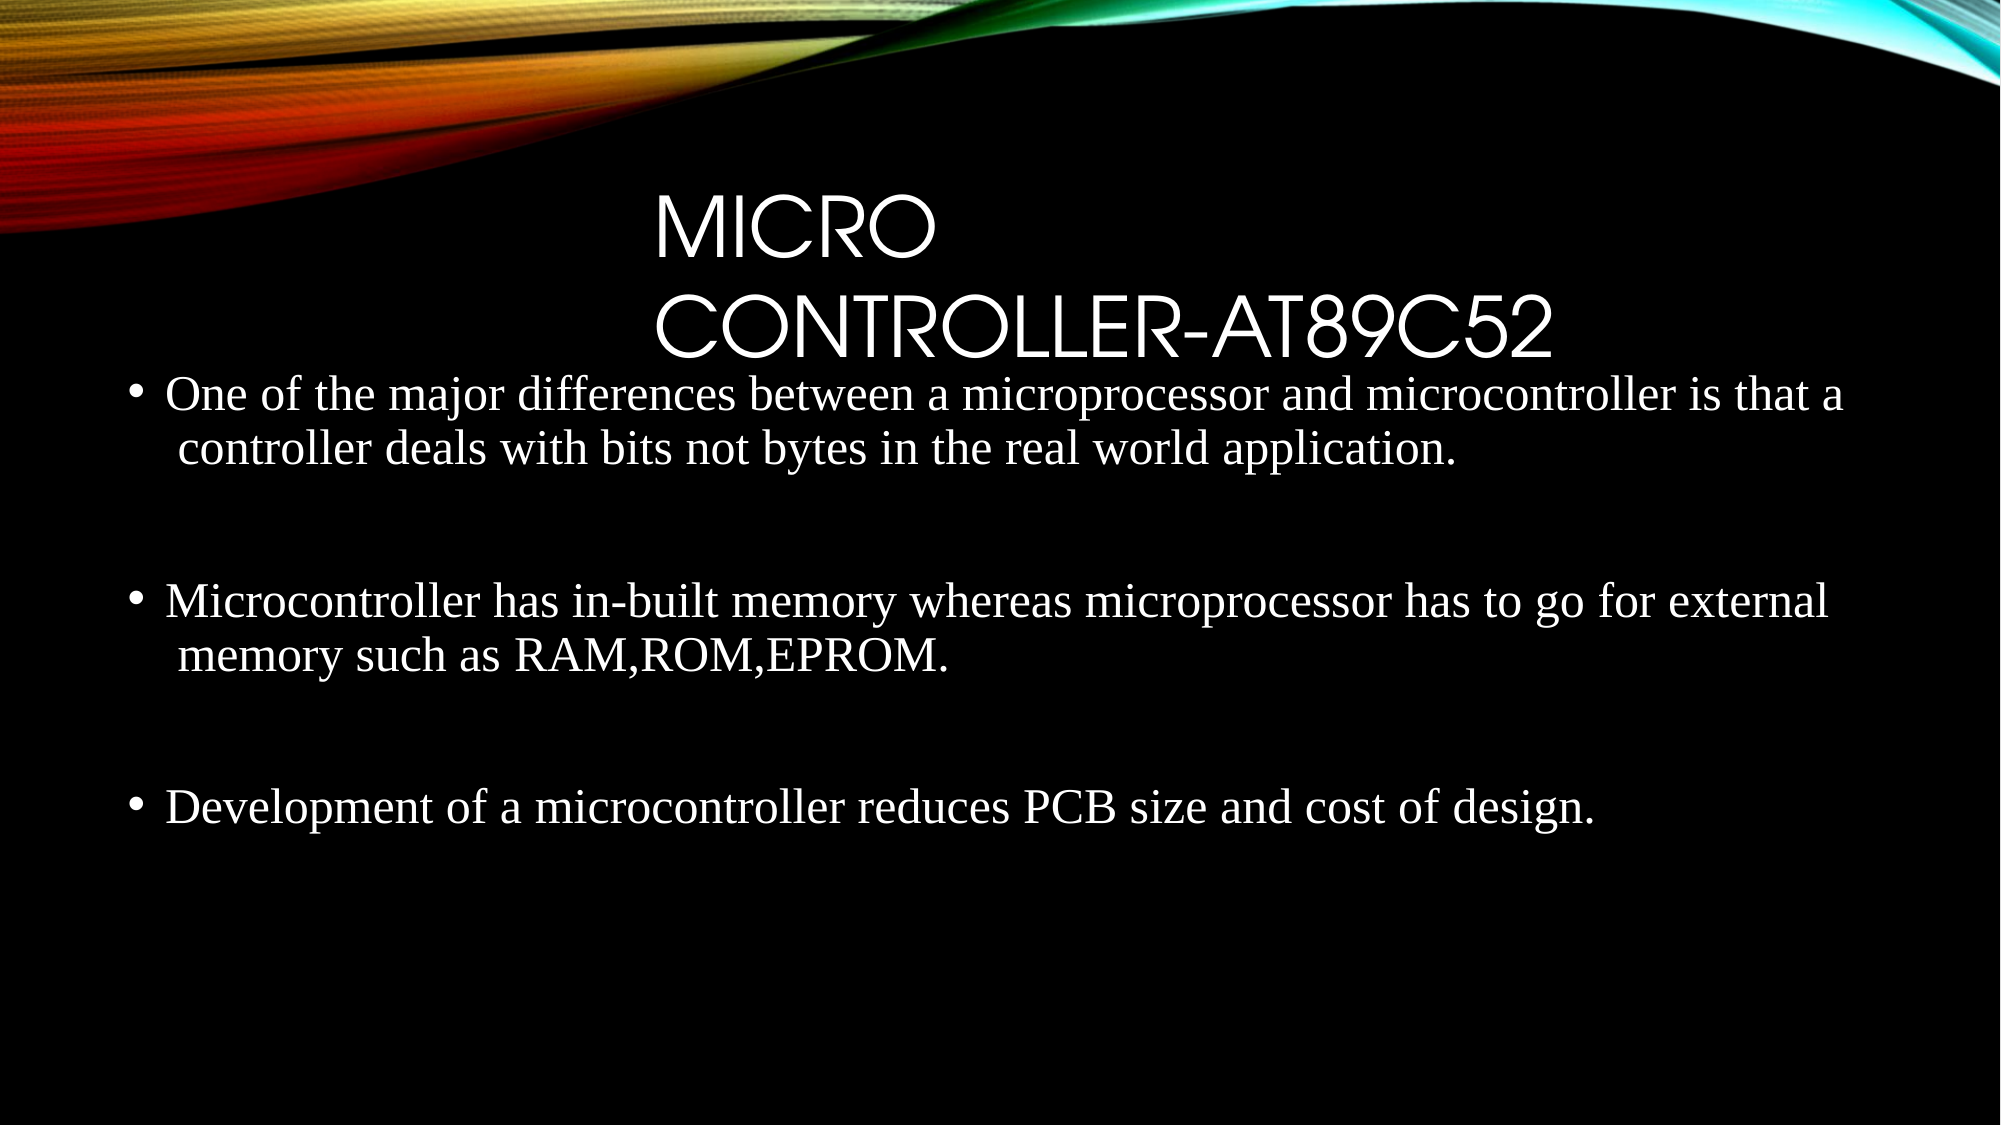

# MICRO	CONTROLLER-AT89C52
One of the major differences between a microprocessor and microcontroller is that a  controller deals with bits not bytes in the real world application.

Microcontroller has in-built memory whereas microprocessor has to go for external  memory such as RAM,ROM,EPROM.

Development of a microcontroller reduces PCB size and cost of design.